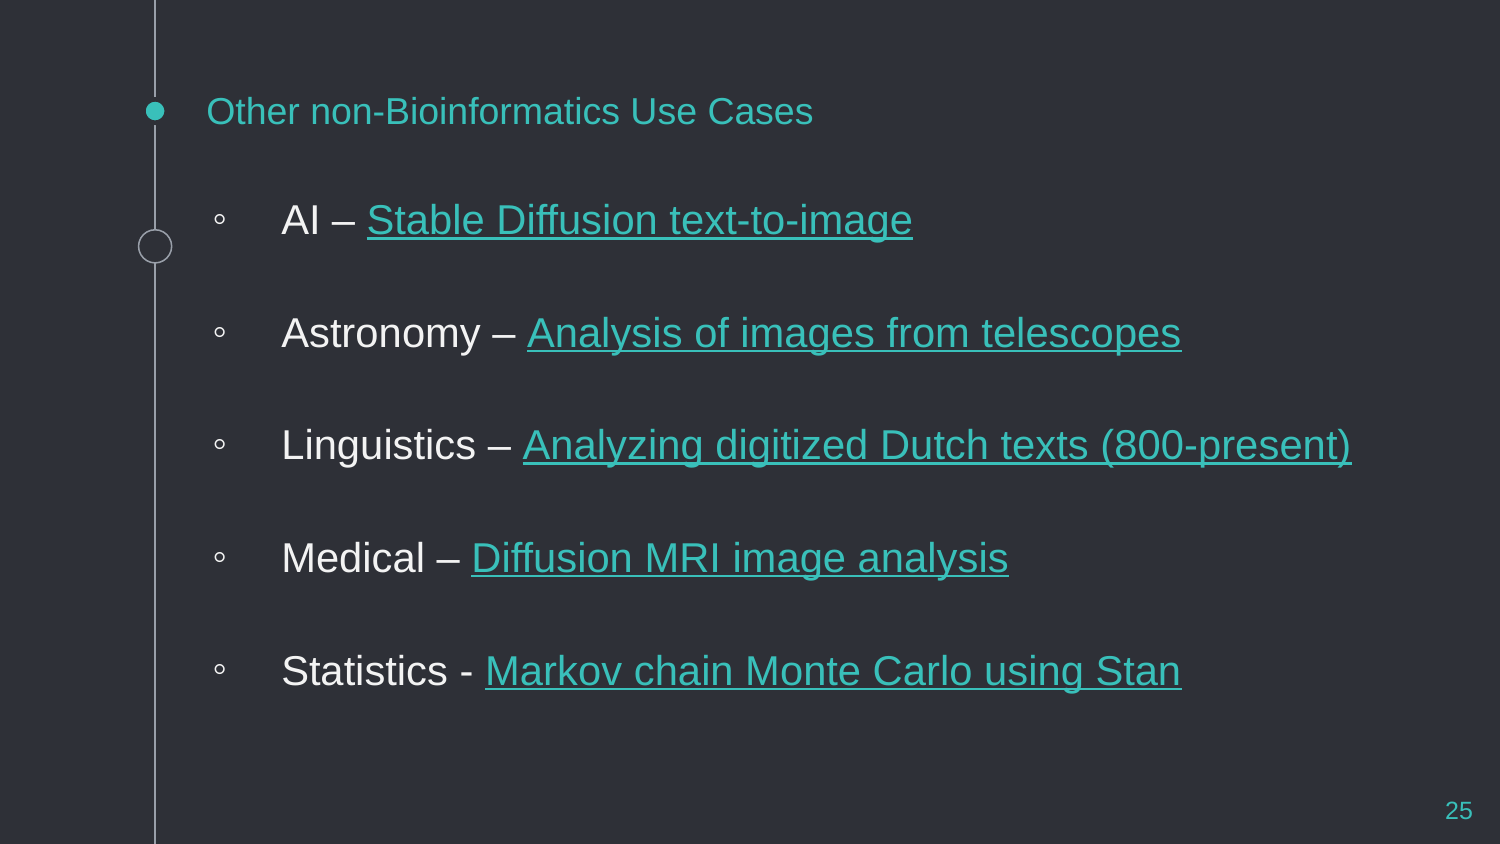

# Other non-Bioinformatics Use Cases
AI – Stable Diffusion text-to-image
Astronomy – Analysis of images from telescopes
Linguistics – Analyzing digitized Dutch texts (800-present)
Medical – Diffusion MRI image analysis
Statistics - Markov chain Monte Carlo using Stan
25